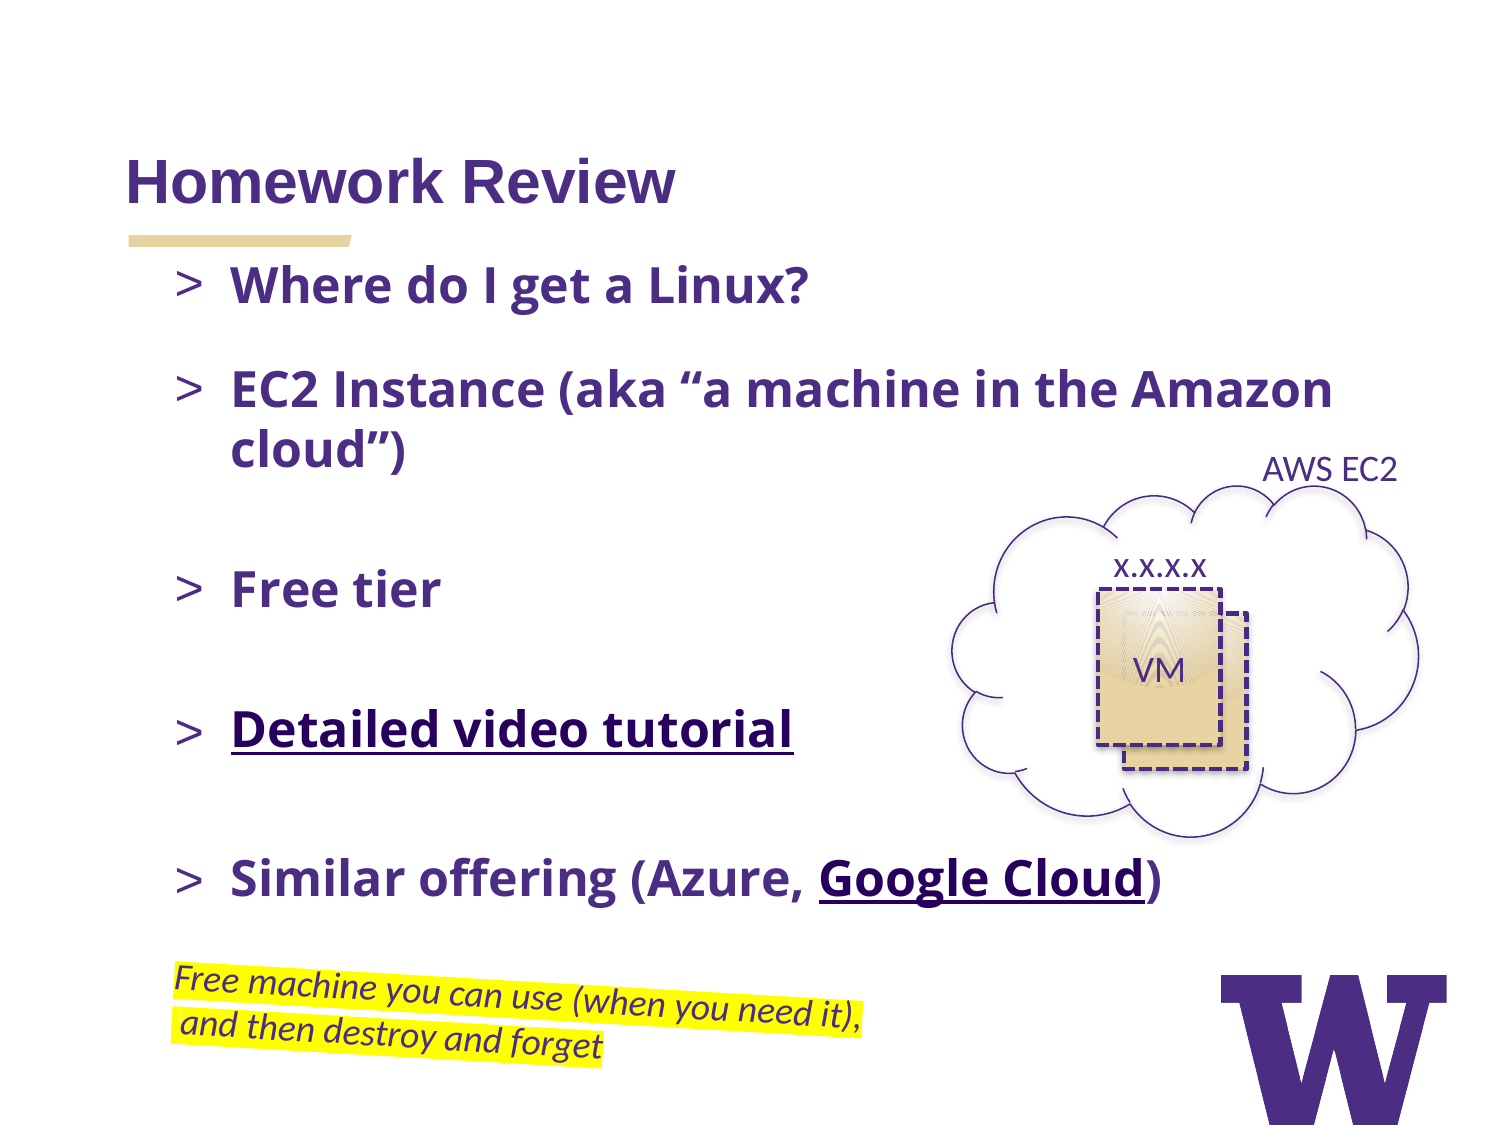

# Homework Review

Where do I get a Linux?

EC2 Instance (aka “a machine in the Amazon cloud”)

Free tier

Detailed video tutorial

Similar offering (Azure, Google Cloud)

AWS EC2

x.x.x.x
VM

Free machine you can use (when you need it),
 and then destroy and forget